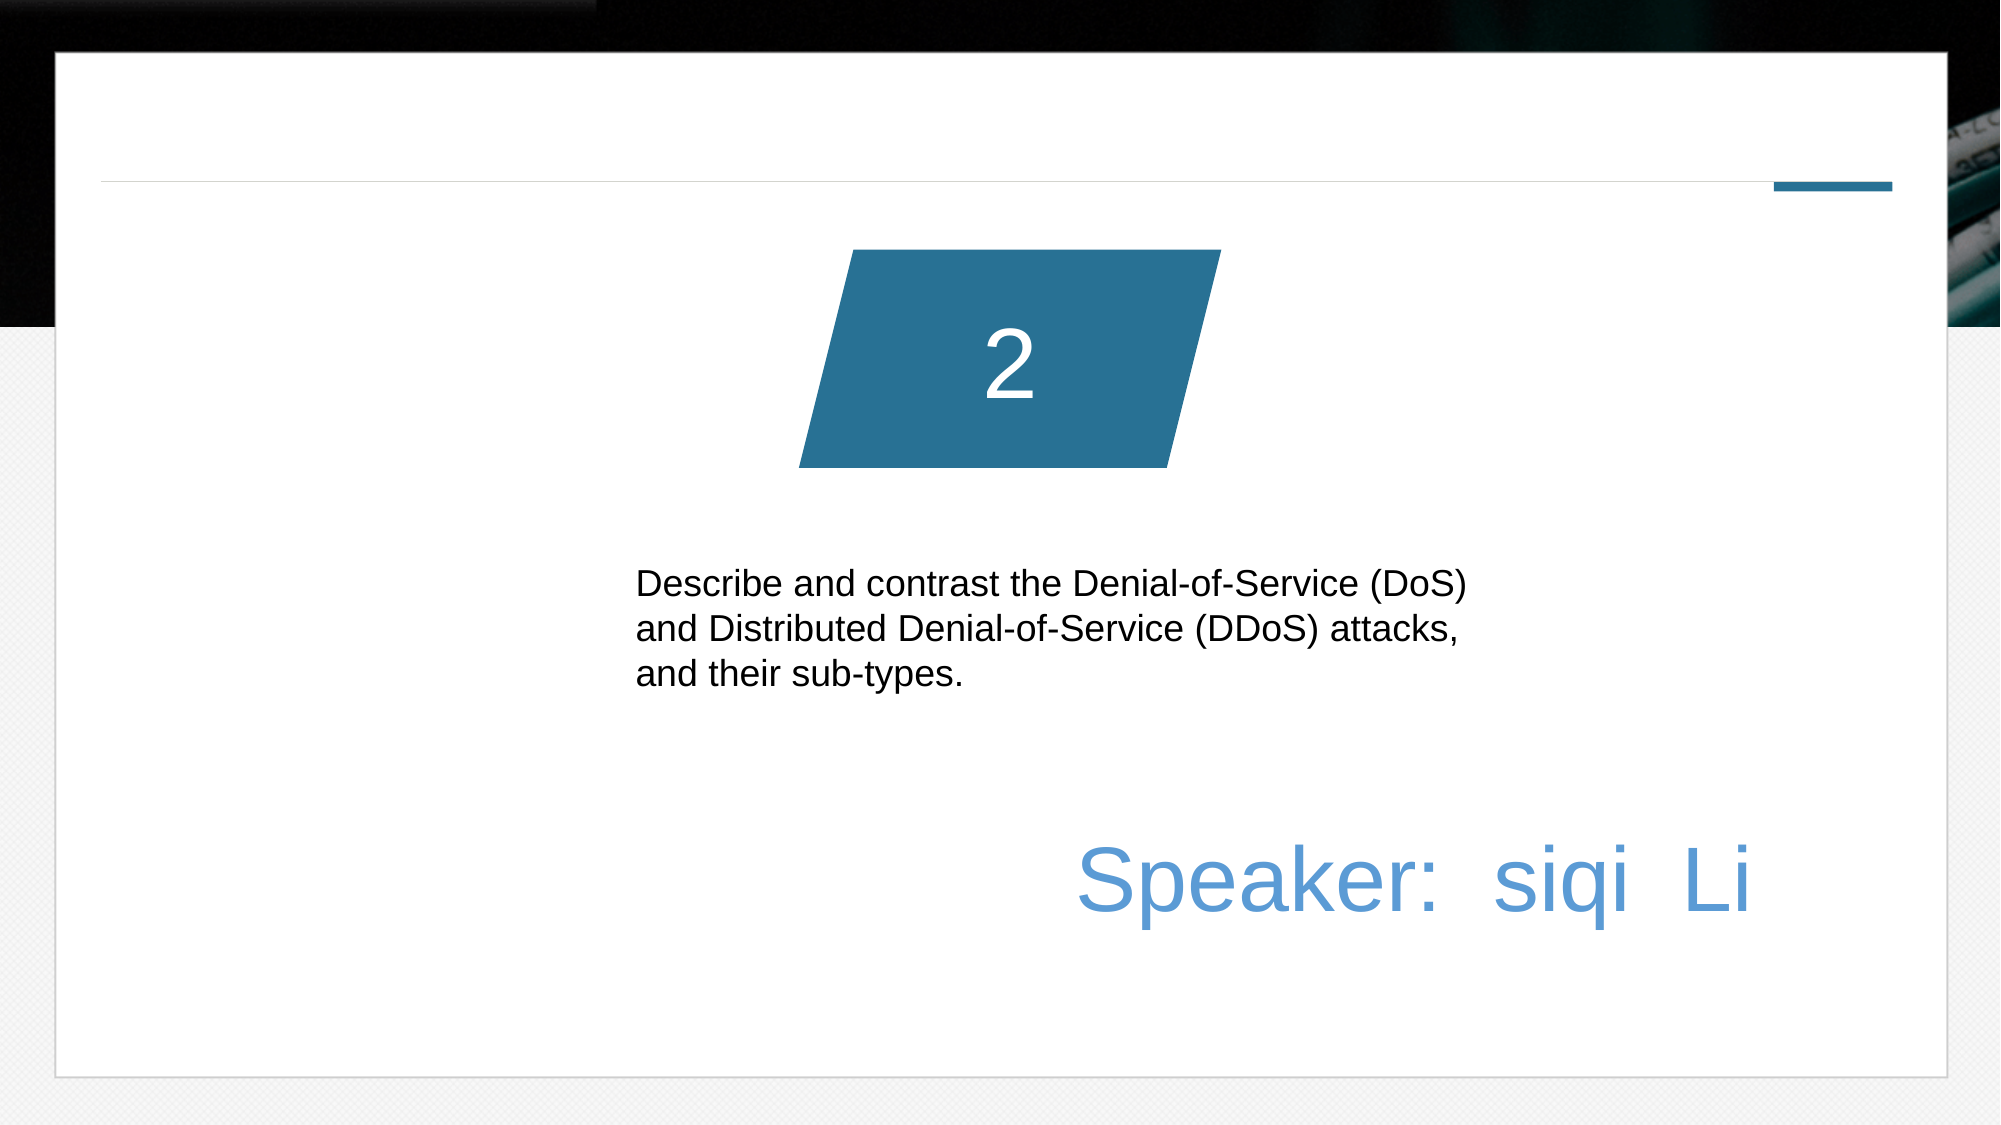

2

Describe and contrast the Denial-of-Service (DoS) and Distributed Denial-of-Service (DDoS) attacks, and their sub-types.

      Speaker:  siqi  Li